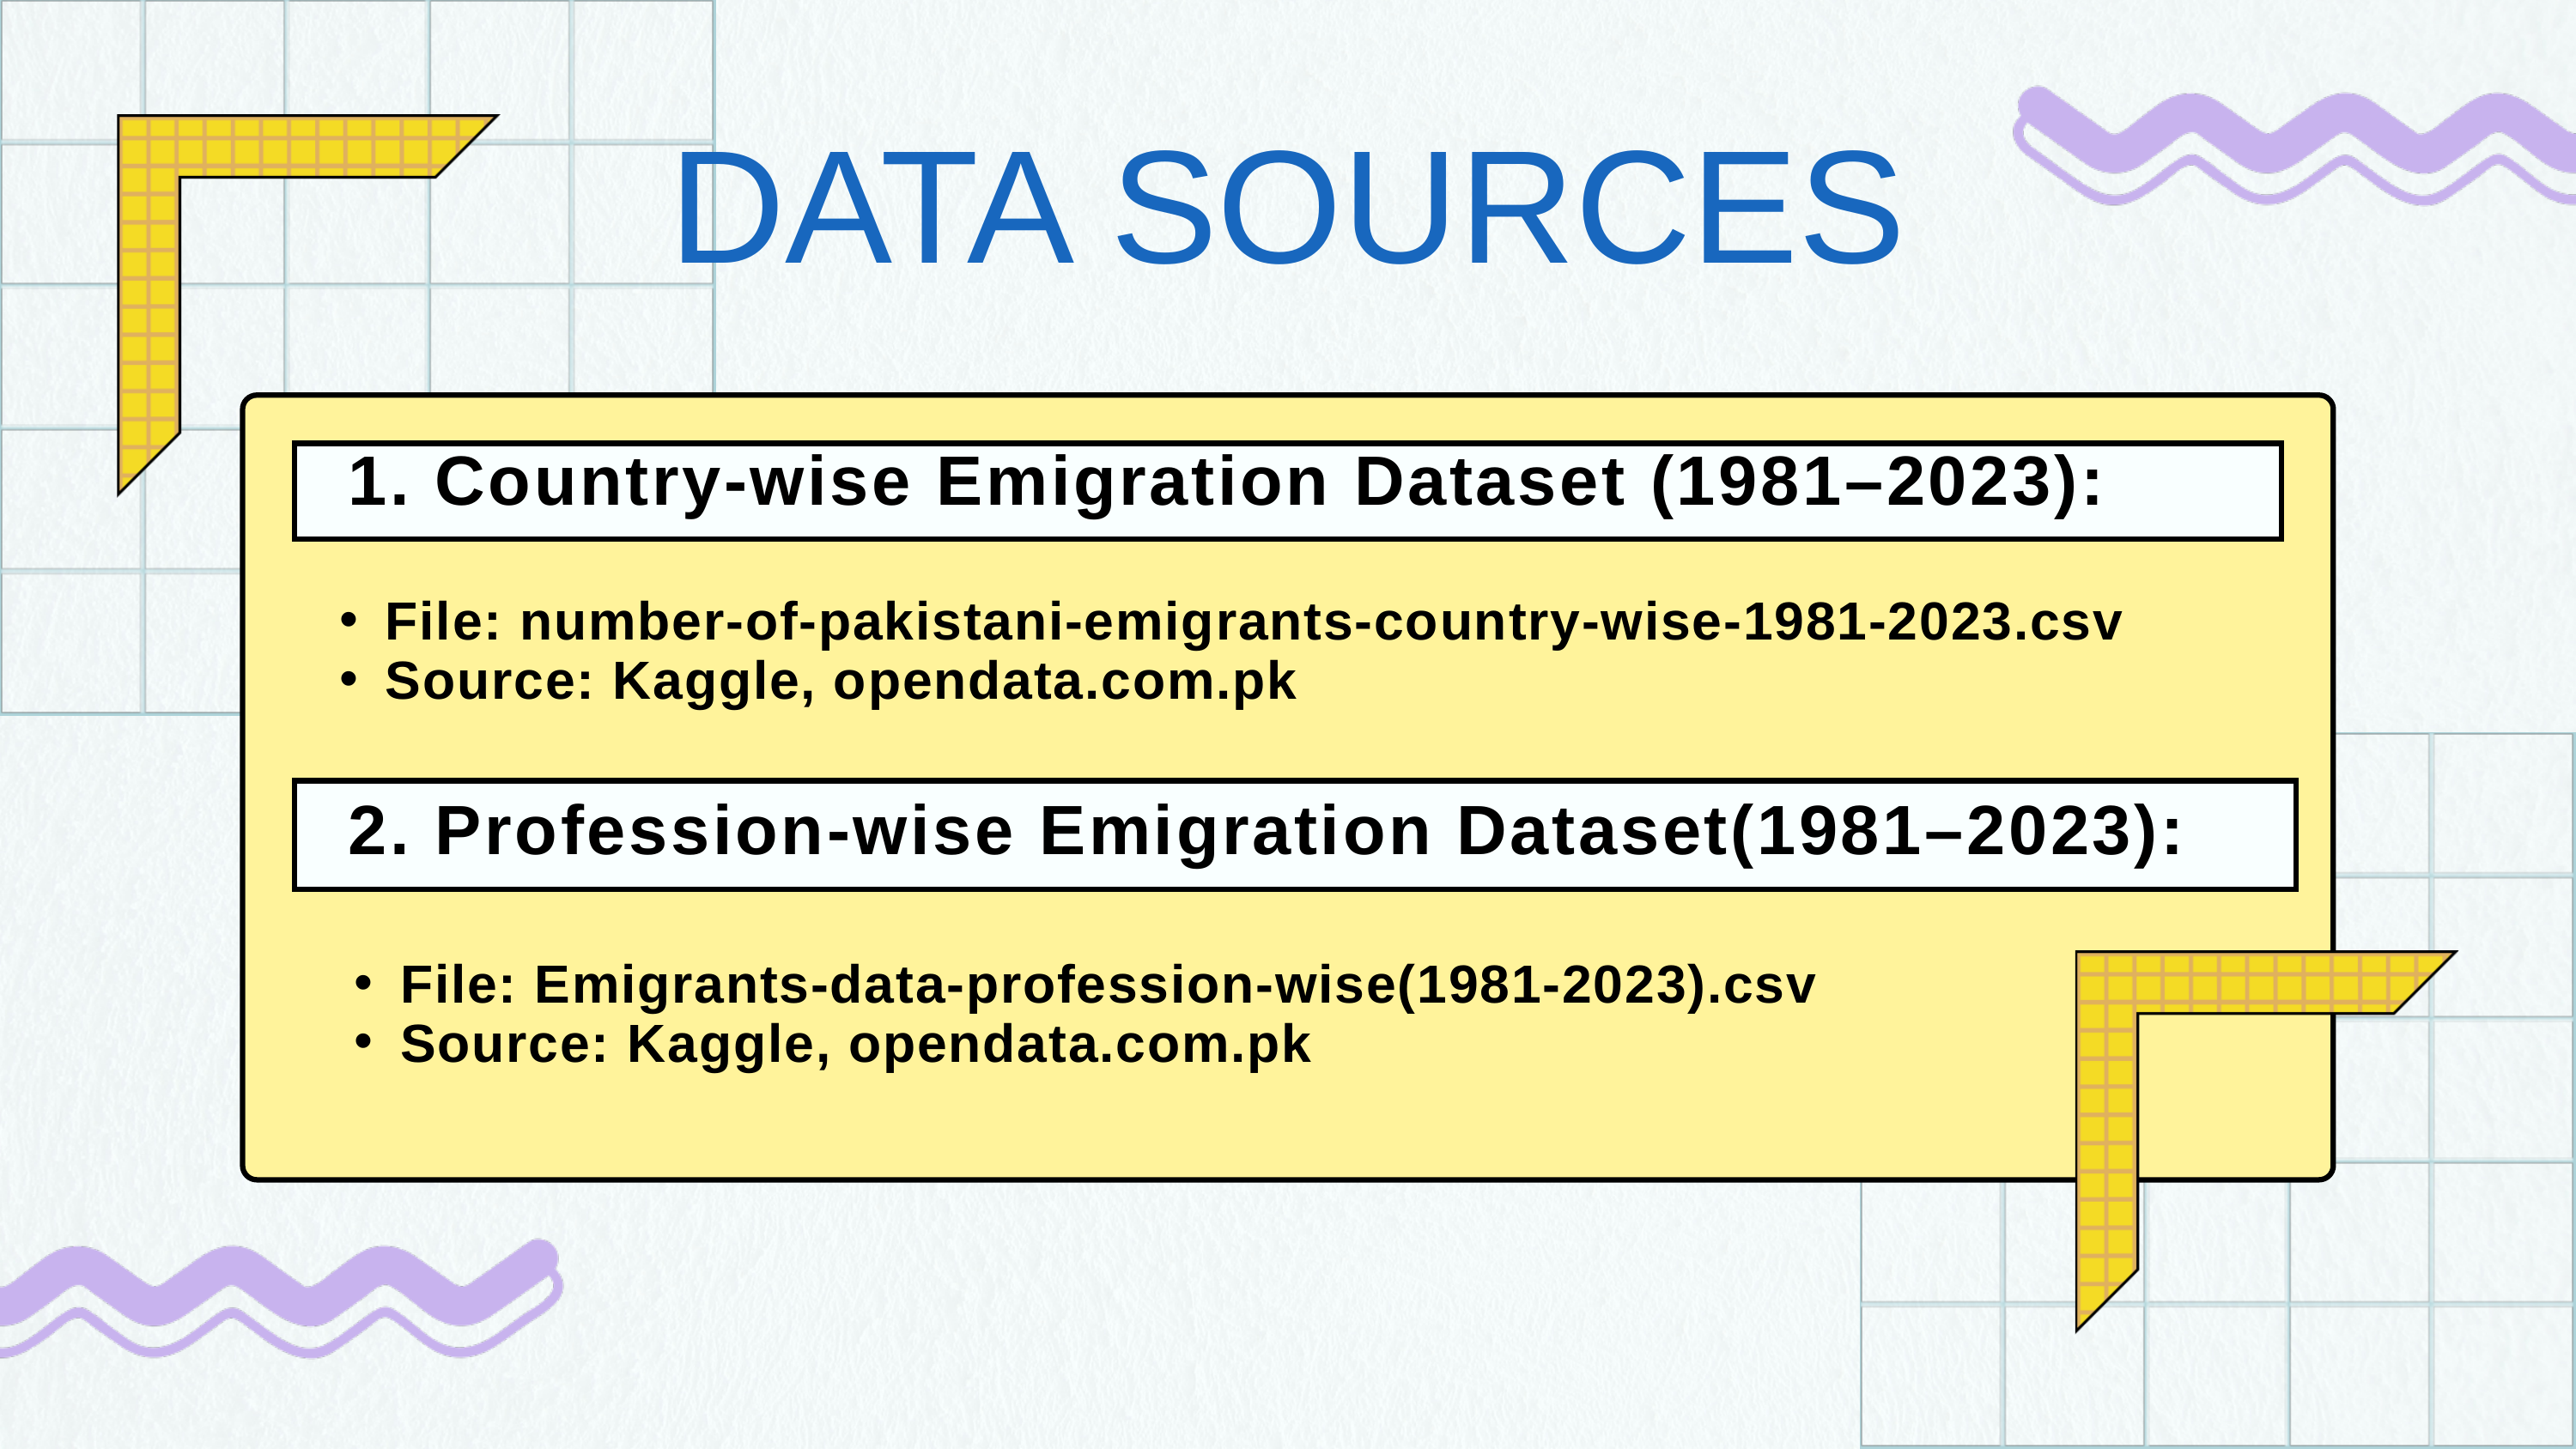

DATA SOURCES

1. Country-wise Emigration Dataset (1981–2023):
File: number-of-pakistani-emigrants-country-wise-1981-2023.csv
Source: Kaggle, opendata.com.pk

2. Profession-wise Emigration Dataset(1981–2023):

File: Emigrants-data-profession-wise(1981-2023).csv
Source: Kaggle, opendata.com.pk